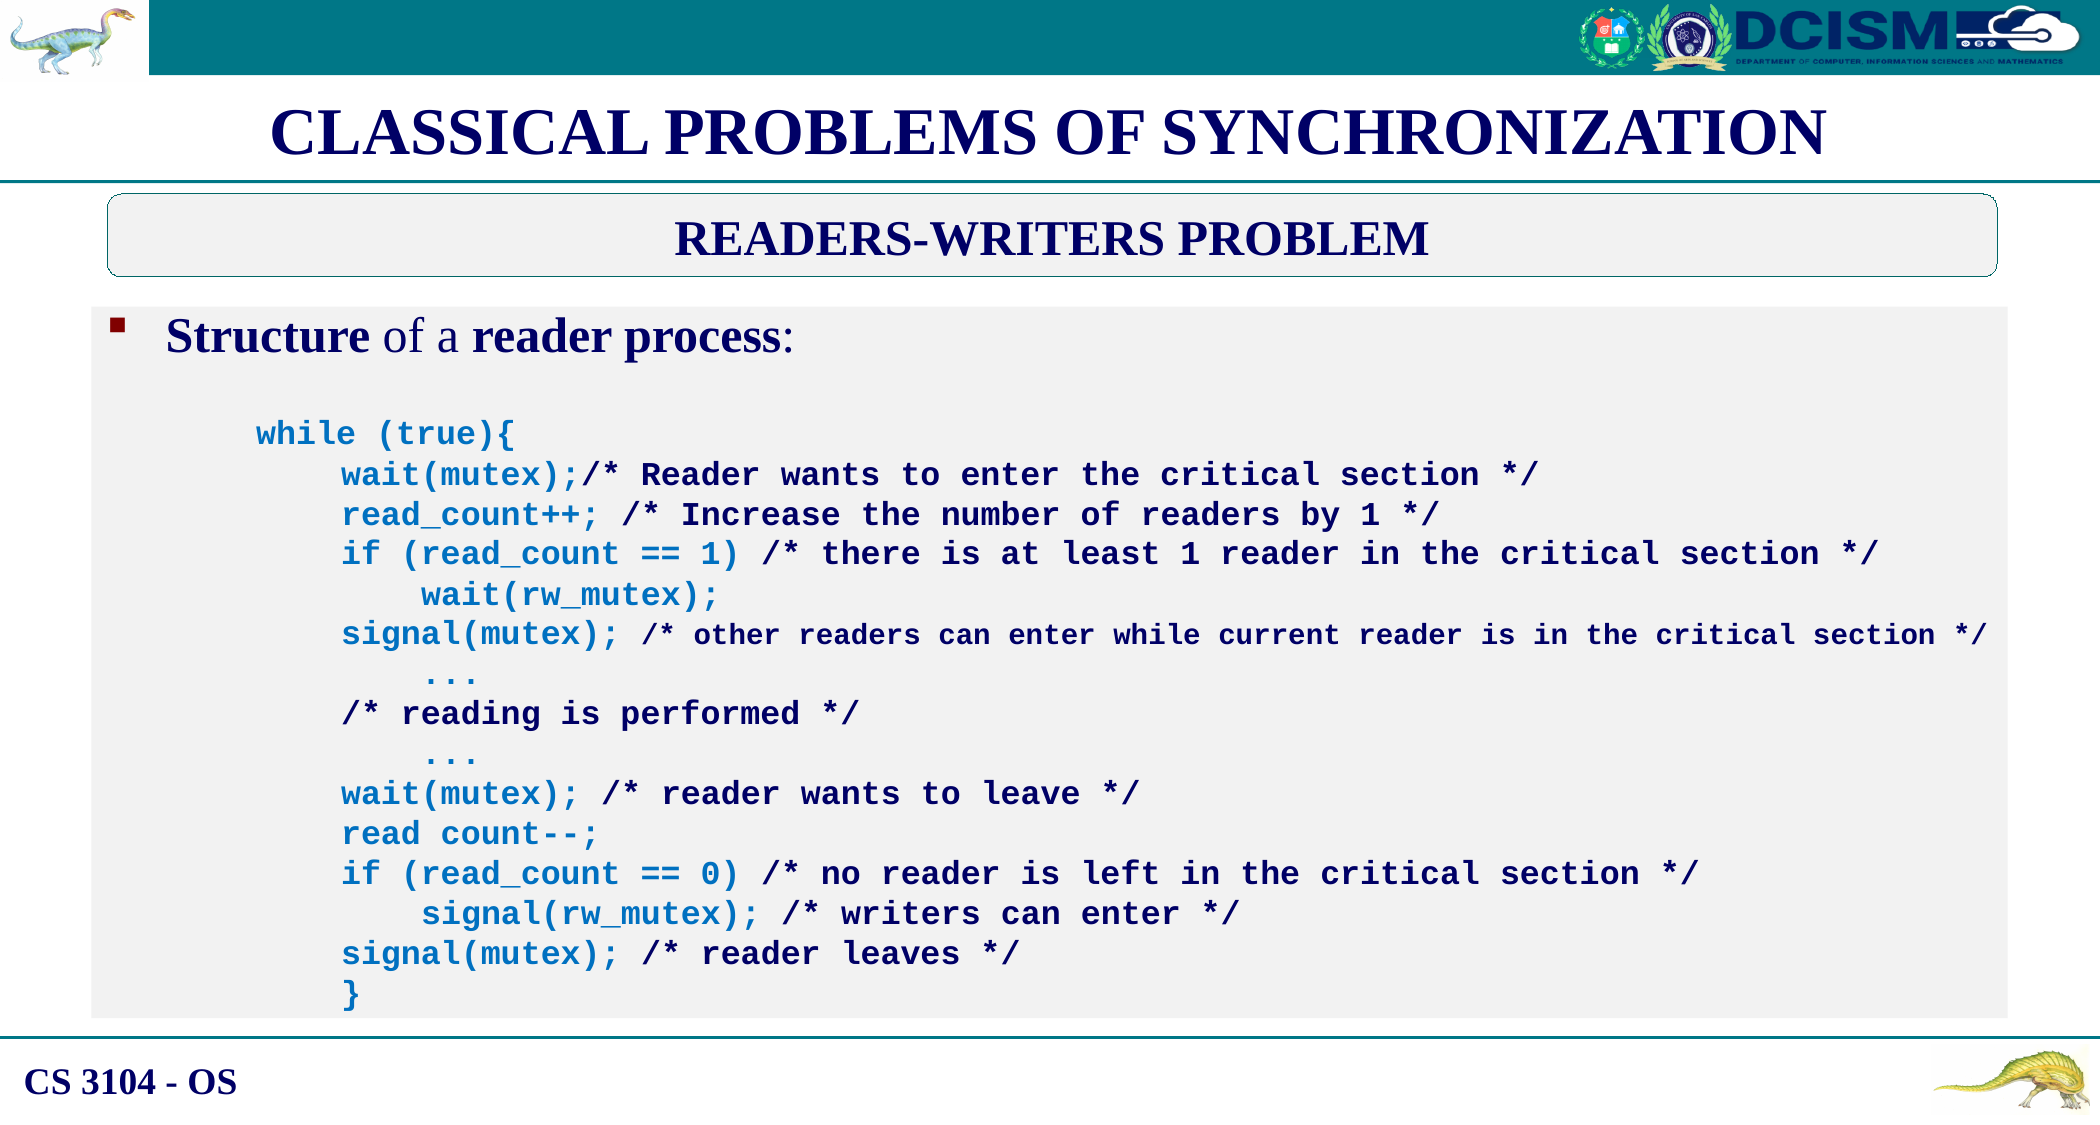

CLASSICAL PROBLEMS OF SYNCHRONIZATION
READERS-WRITERS PROBLEM
Structure of a reader process:

	while (true){
wait(mutex);/* Reader wants to enter the critical section */
read_count++; /* Increase the number of readers by 1 */
if (read_count == 1) /* there is at least 1 reader in the critical section */
    wait(rw_mutex);
signal(mutex); /* other readers can enter while current reader is in the critical section */
    ...
/* reading is performed */
    ...
wait(mutex); /* reader wants to leave */
read count--;
if (read_count == 0) /* no reader is left in the critical section */
    signal(rw_mutex); /* writers can enter */
signal(mutex); /* reader leaves */
}